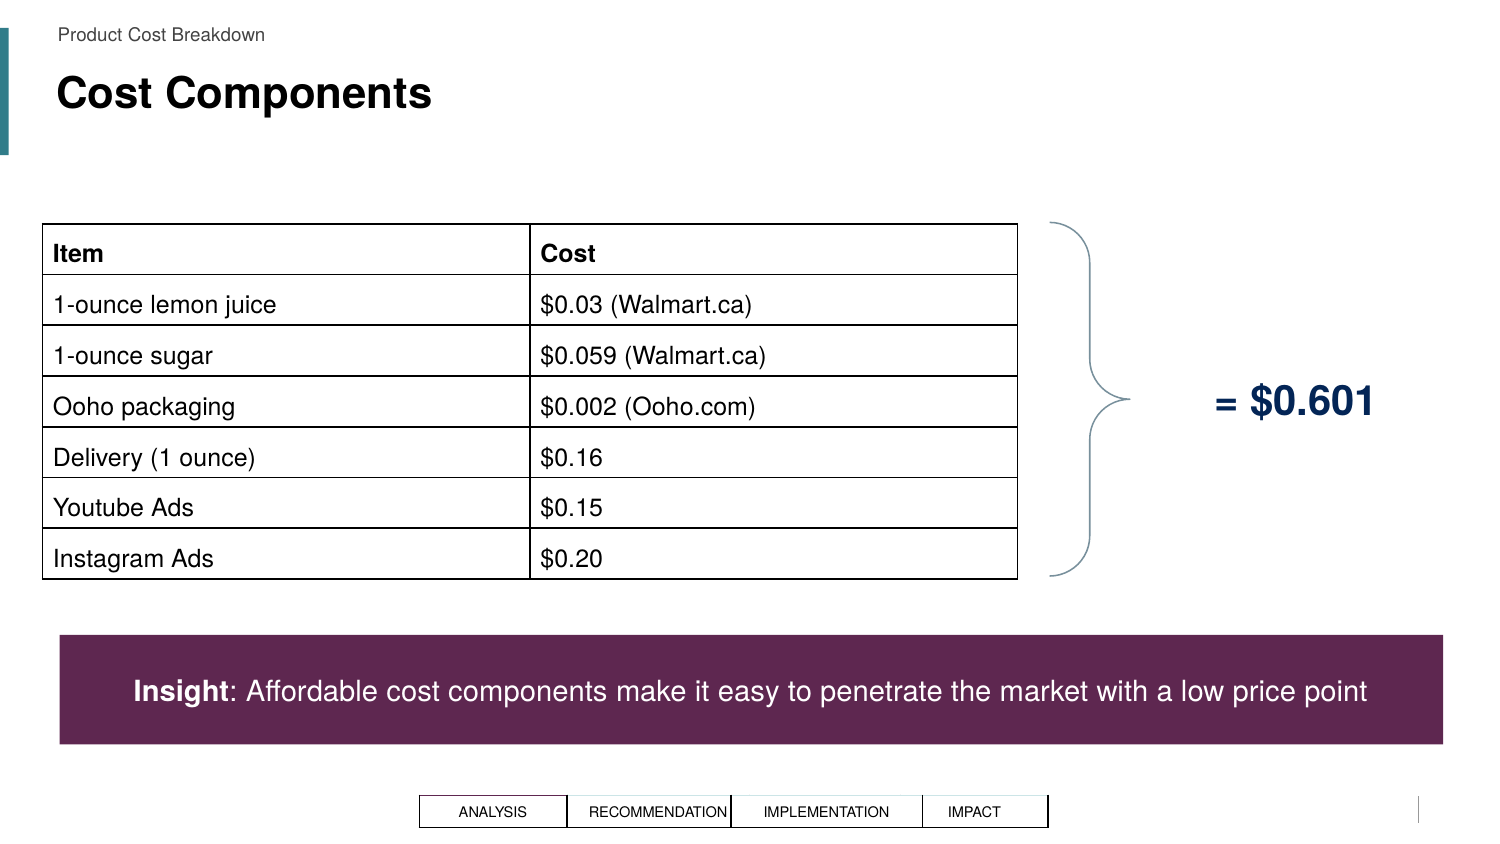

Product Cost Breakdown
# Cost Components

| Item | Cost |
| --- | --- |
| 1-ounce lemon juice | $0.03 (Walmart.ca) |
| 1-ounce sugar | $0.059 (Walmart.ca) |
| Ooho packaging | $0.002 (Ooho.com) |
| Delivery (1 ounce) | $0.16 |
| Youtube Ads | $0.15 |
| Instagram Ads | $0.20 |
= $0.601
Insight: Affordable cost components make it easy to penetrate the market with a low price point